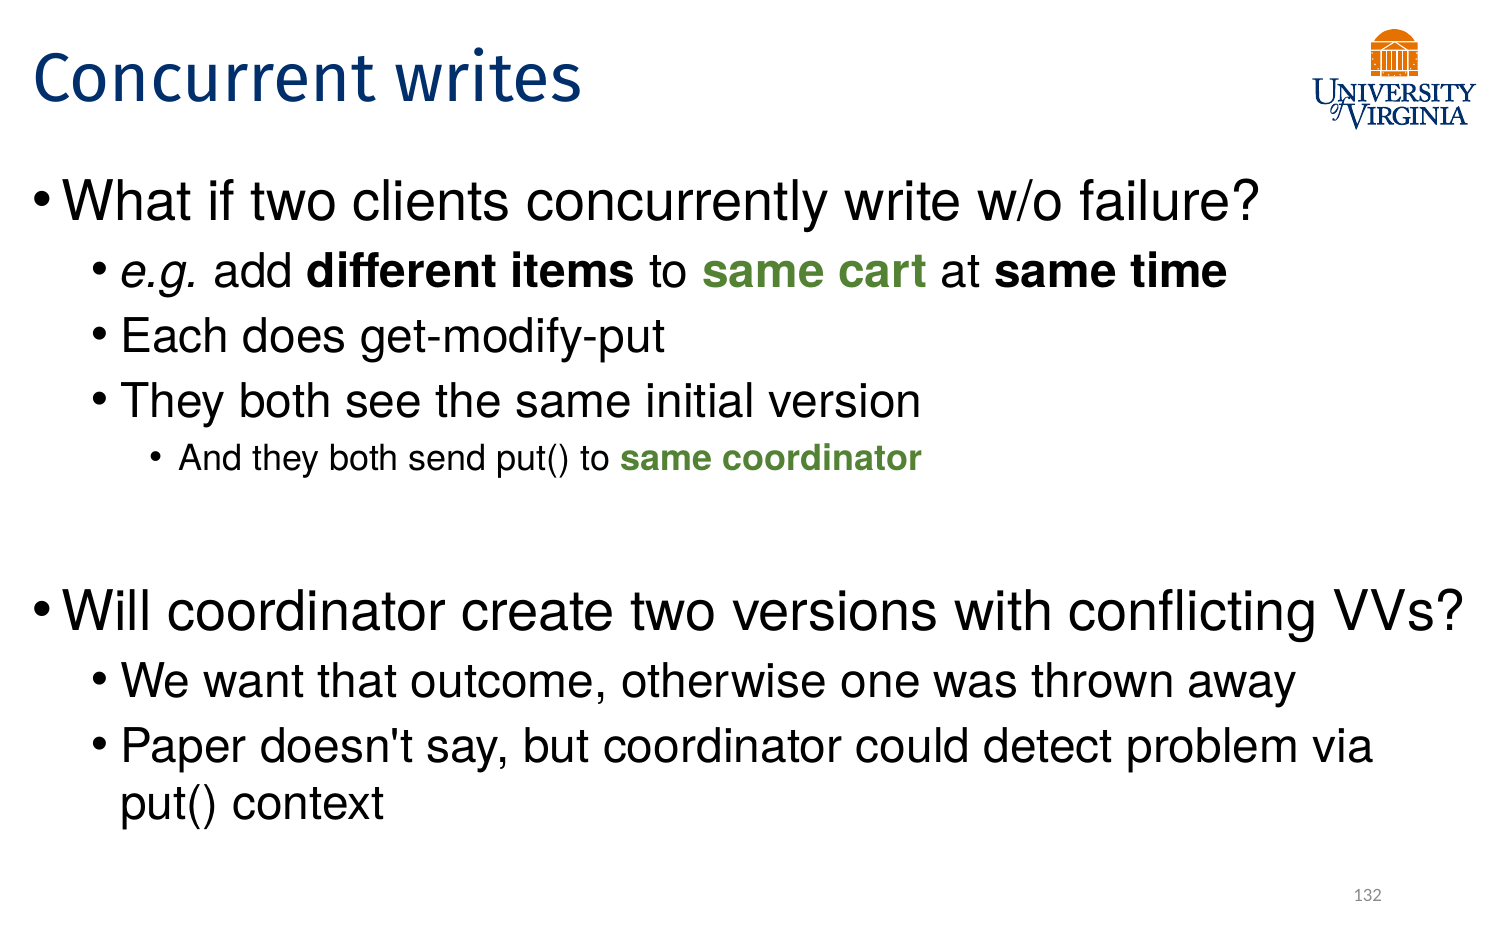

# Concurrent writes
What if two clients concurrently write w/o failure?
e.g. add different items to same cart at same time
Each does get-modify-put
They both see the same initial version
And they both send put() to same coordinator

Will coordinator create two versions with conflicting VVs?
We want that outcome, otherwise one was thrown away
Paper doesn't say, but coordinator could detect problem via put() context
132